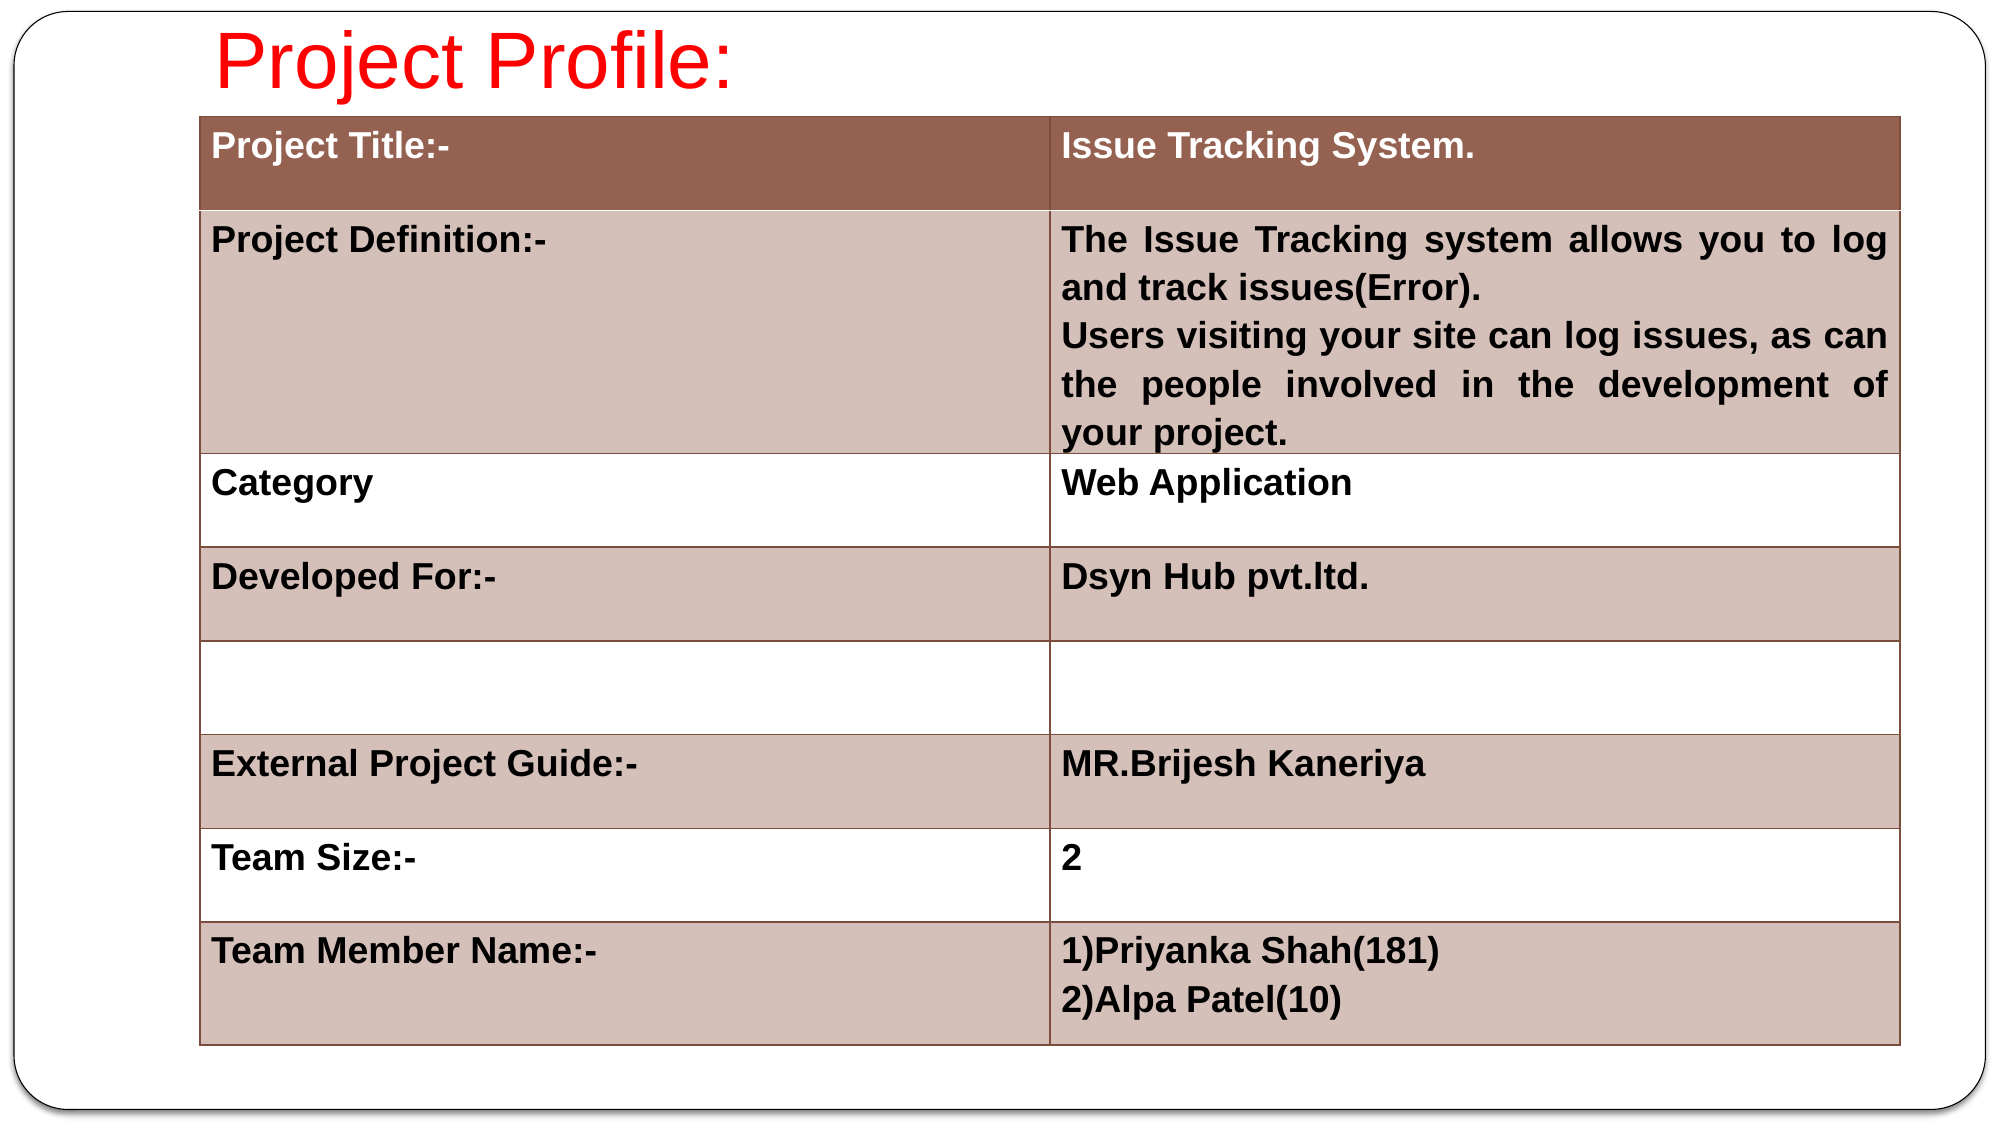

# Project Profile:
| Project Title:- | Issue Tracking System. |
| --- | --- |
| Project Definition:- | The Issue Tracking system allows you to log and track issues(Error). Users visiting your site can log issues, as can the people involved in the development of your project. |
| Category | Web Application |
| Developed For:- | Dsyn Hub pvt.ltd. |
|  |  |
| External Project Guide:- | MR.Brijesh Kaneriya |
| Team Size:- | 2 |
| Team Member Name:- | 1)Priyanka Shah(181) 2)Alpa Patel(10) |